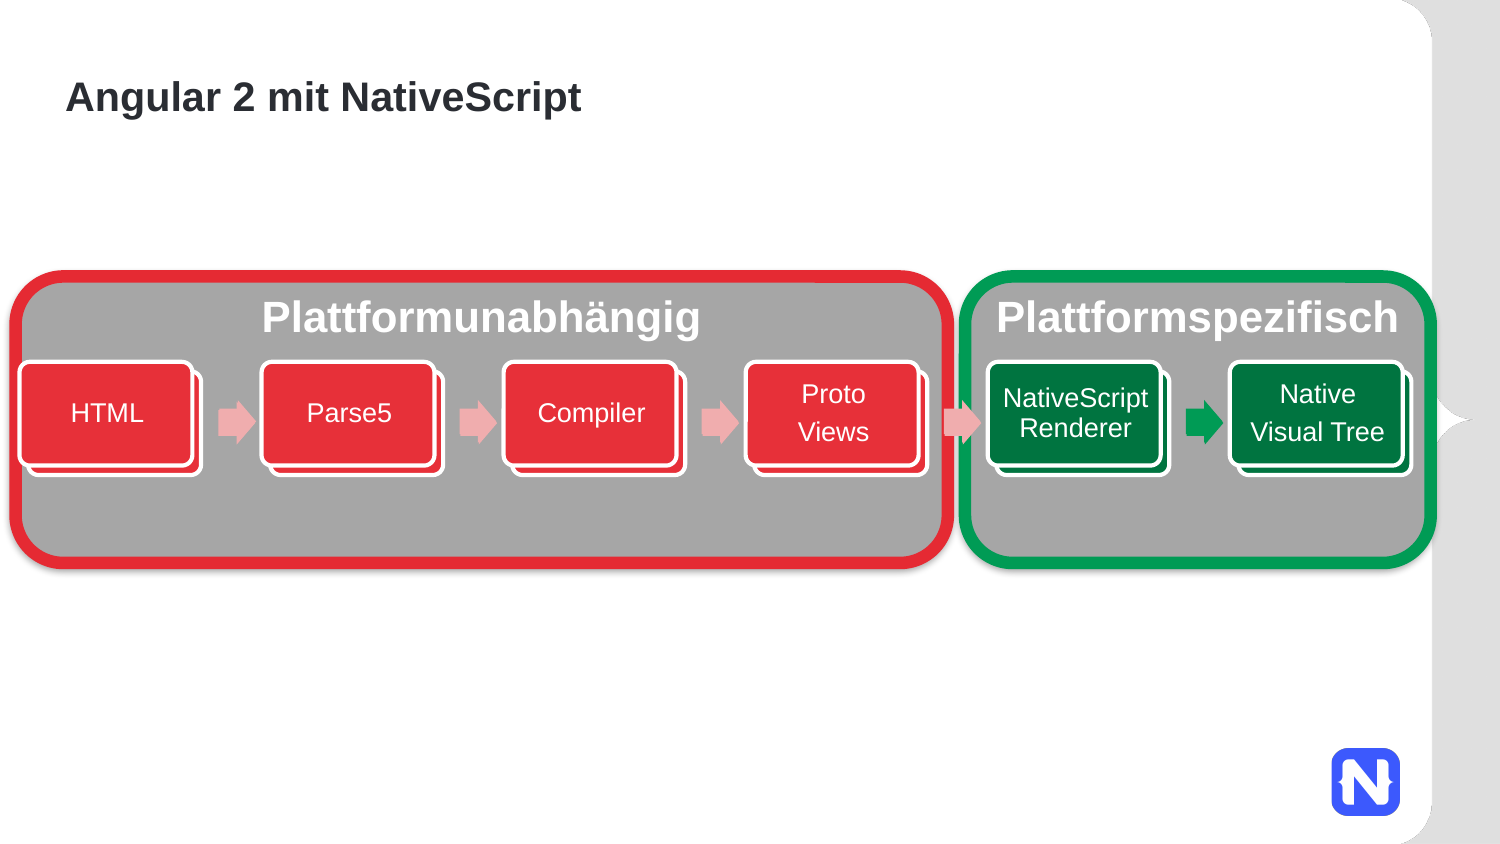

# Angular 2 mit NativeScript
HTML

Parse5

Compiler

Proto
Views

NativeScript Renderer

Native
Visual Tree
Markup

Dom Adapter

Compiler

Proto Views

Renderer

Visual Tree
Plattformunabhängig

Plattformspezifisch